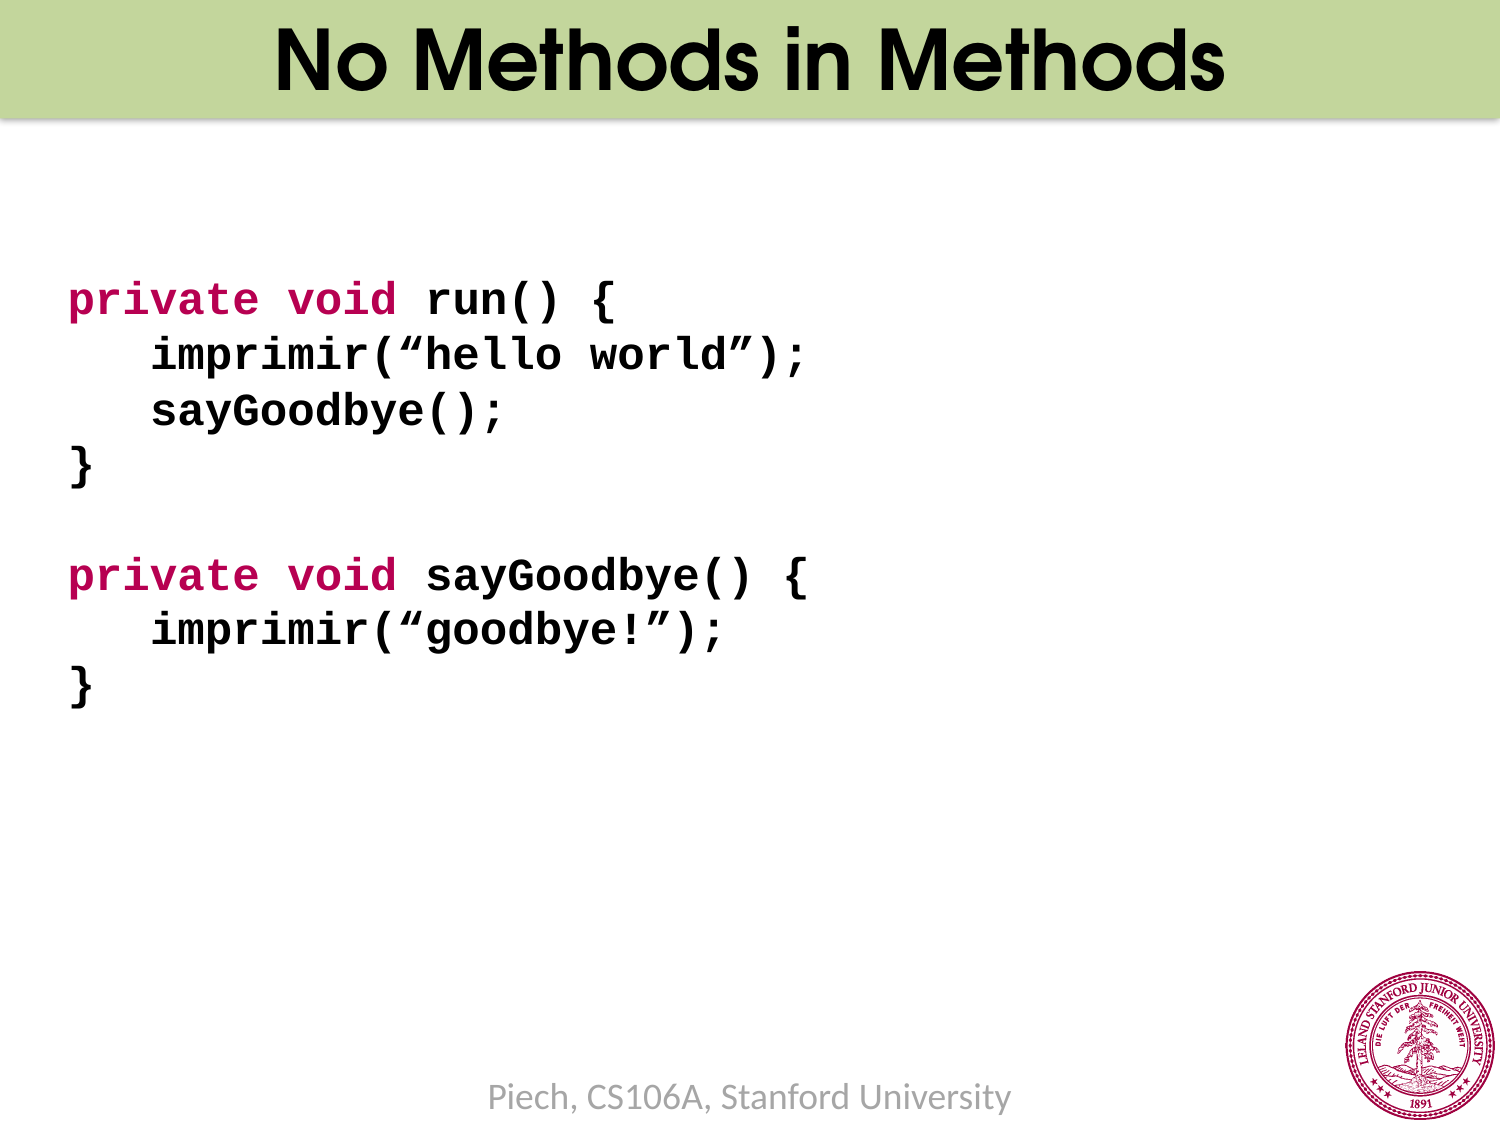

No Methods in Methods

private void run() {
   imprimir(“hello world”);
   sayGoodbye();
}

private void sayGoodbye() {
   imprimir(“goodbye!”);
}